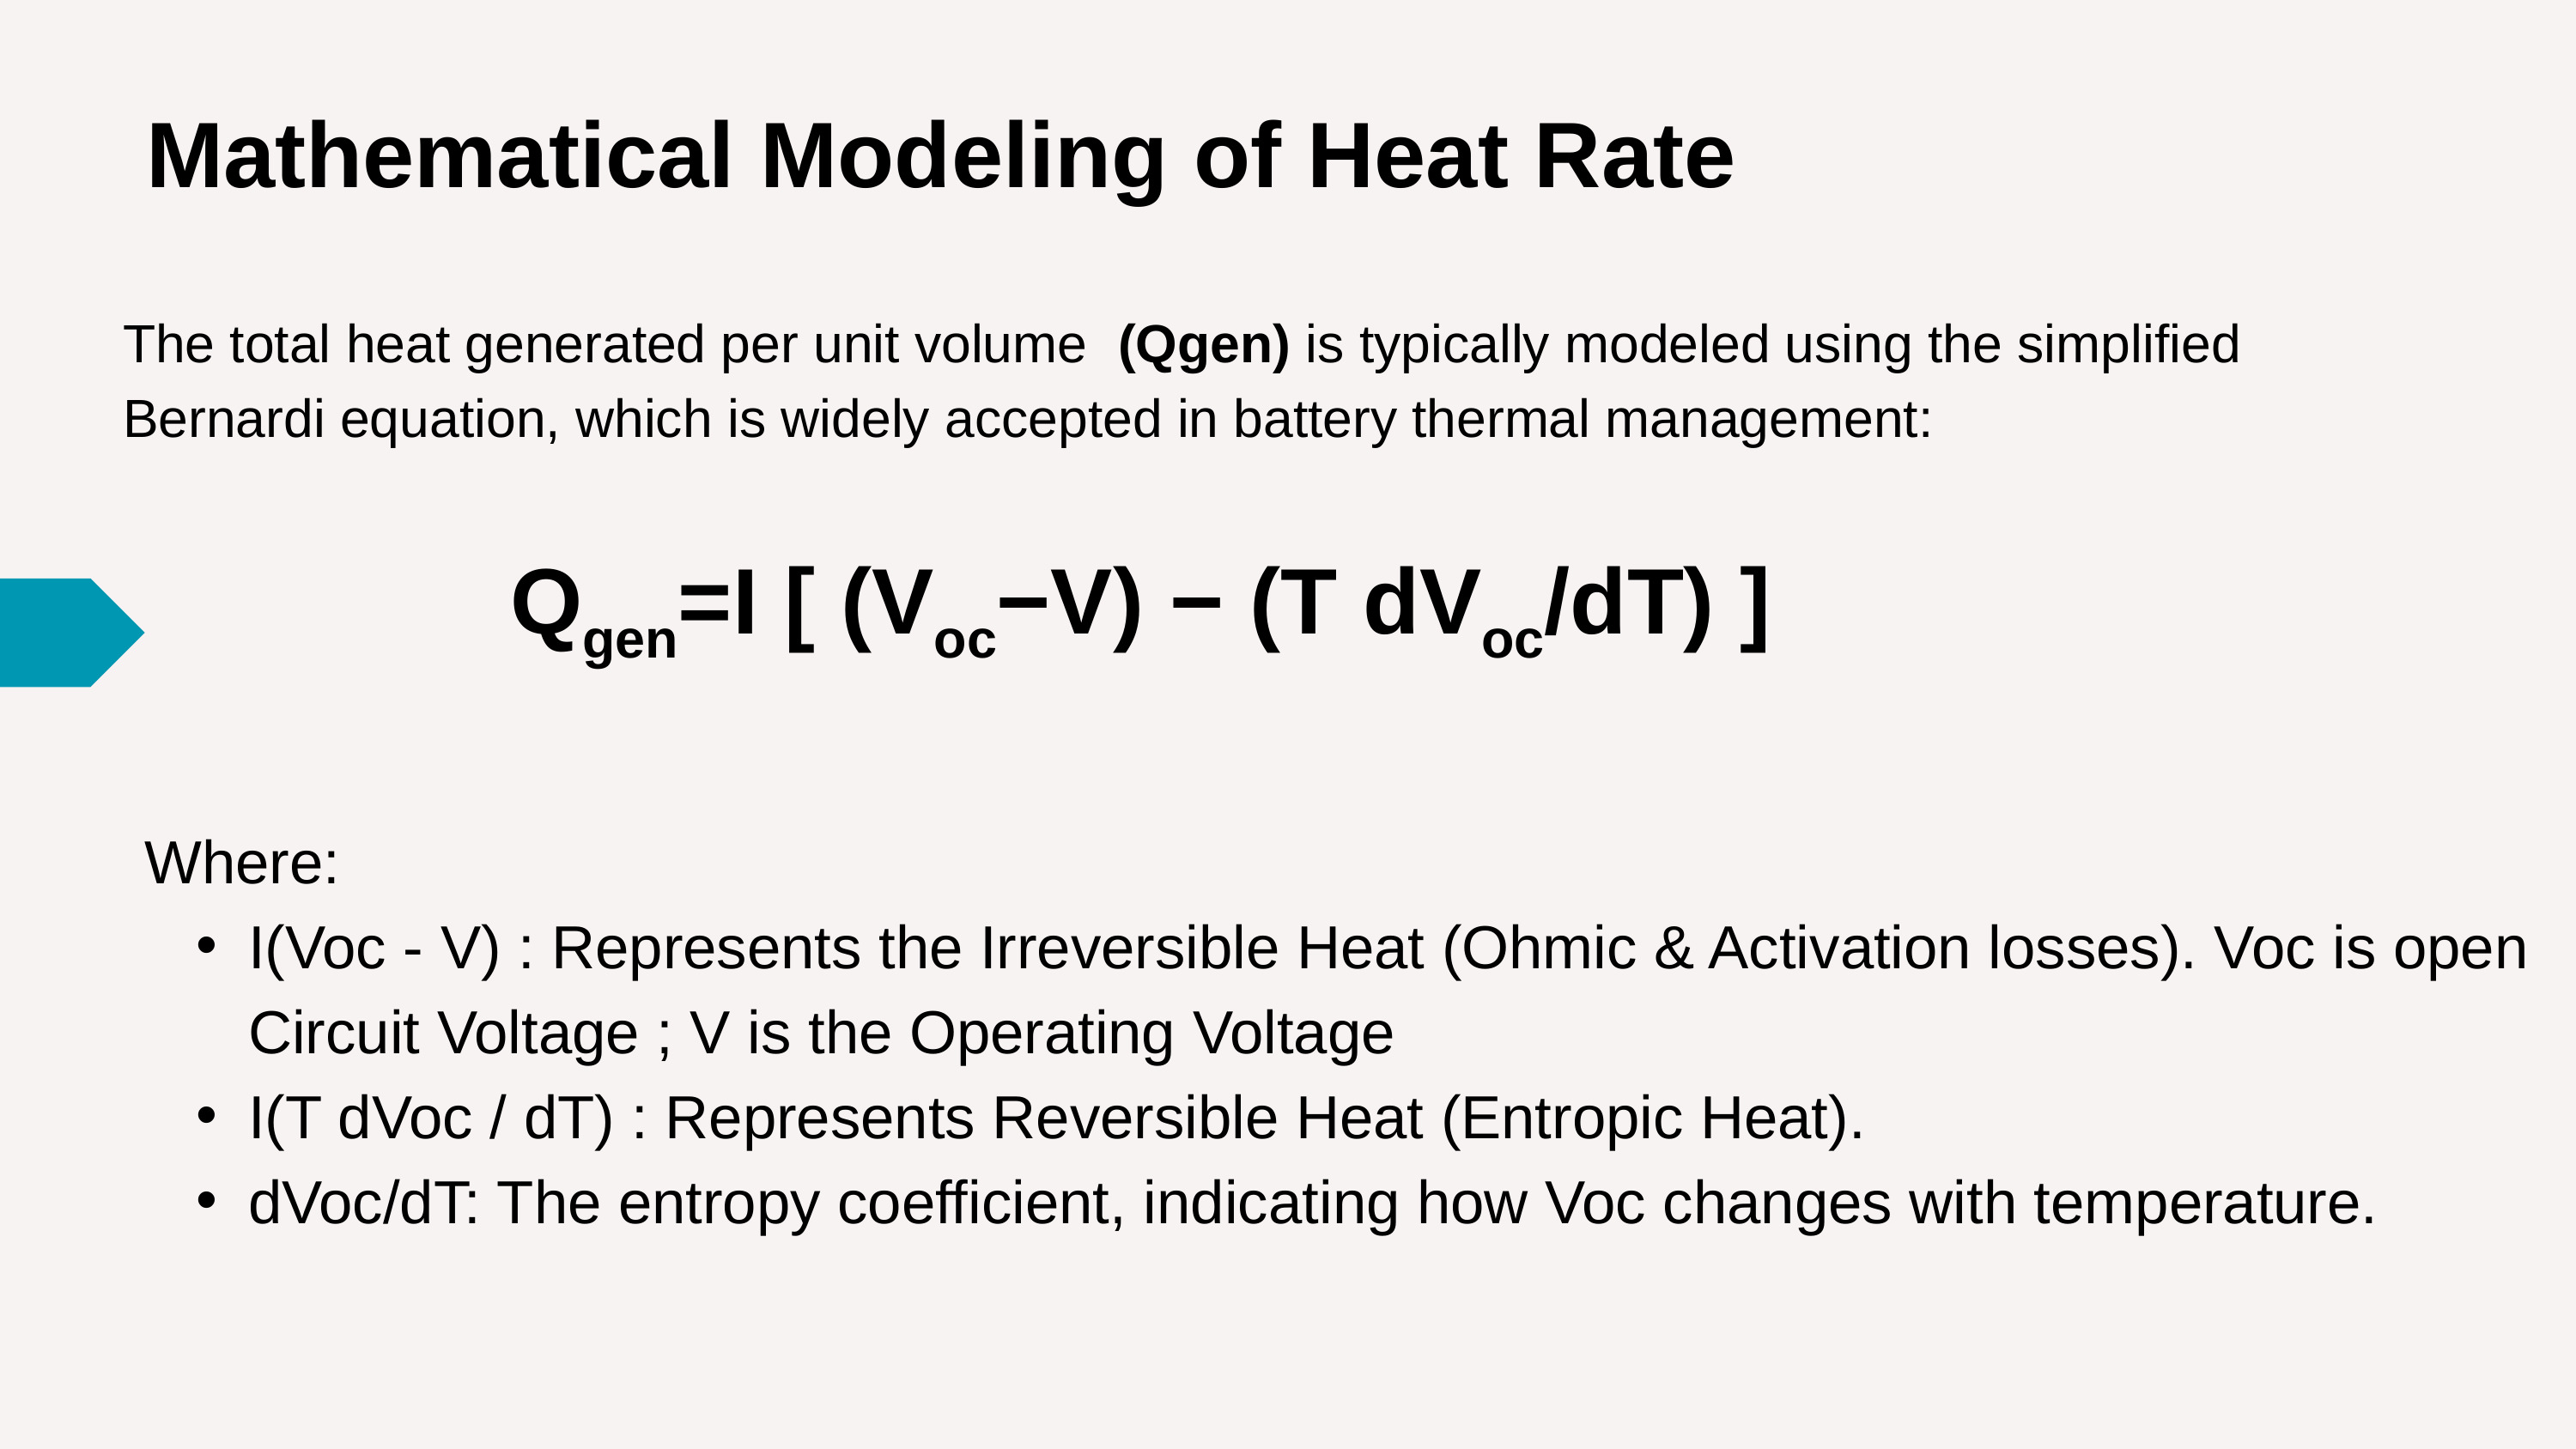

Mathematical Modeling of Heat Rate
The total heat generated per unit volume  (Qgen) is typically modeled using the simplified Bernardi equation, which is widely accepted in battery thermal management:
Qgen​=I [ (Voc​−V) − (T dVoc/dT​) ​]

Where:
I(Voc - V) : Represents the Irreversible Heat (Ohmic & Activation losses). Voc is open Circuit Voltage ; V is the Operating Voltage
I(T dVoc / dT) : Represents Reversible Heat (Entropic Heat).
dVoc/dT: The entropy coefficient, indicating how Voc changes with temperature.